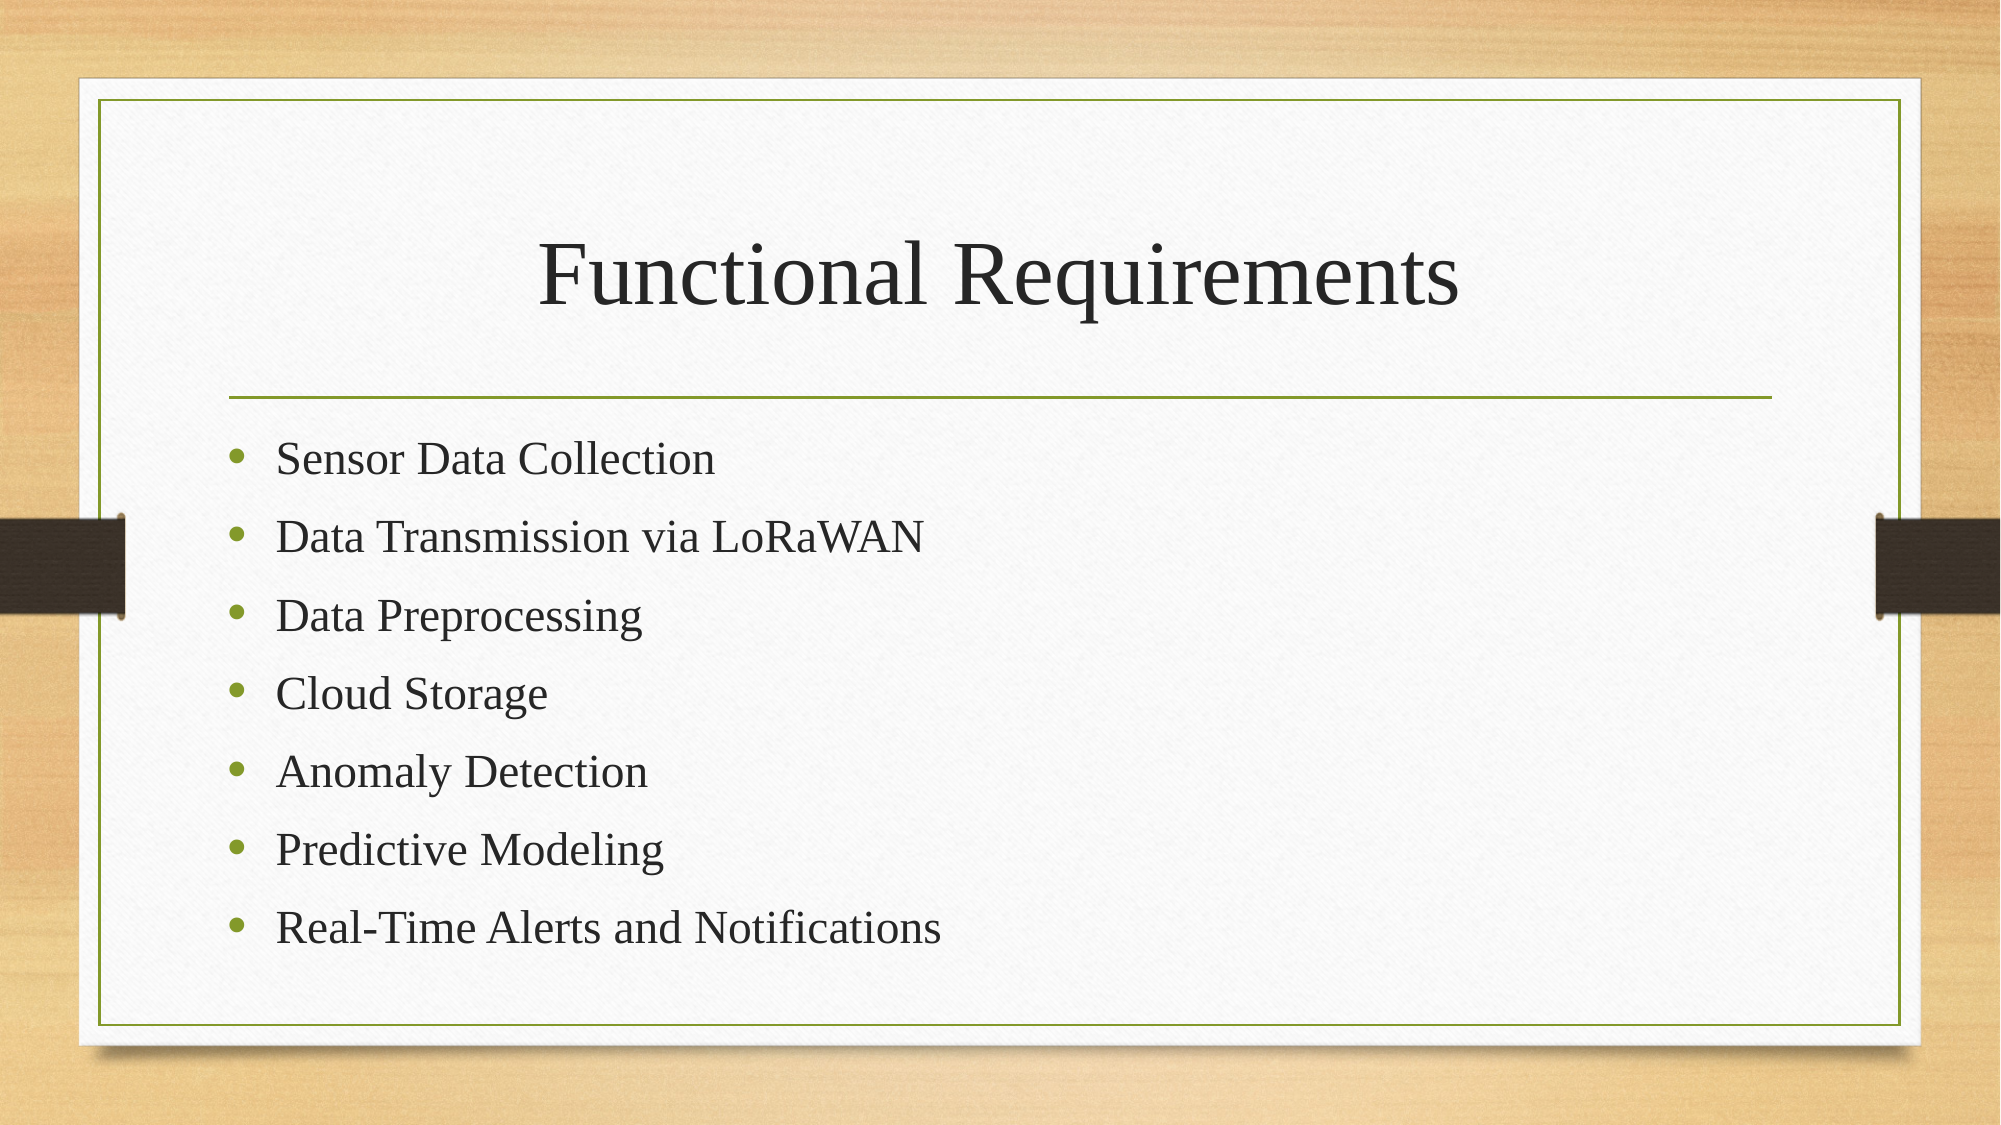

# Functional Requirements
Sensor Data Collection
Data Transmission via LoRaWAN
Data Preprocessing
Cloud Storage
Anomaly Detection
Predictive Modeling
Real-Time Alerts and Notifications